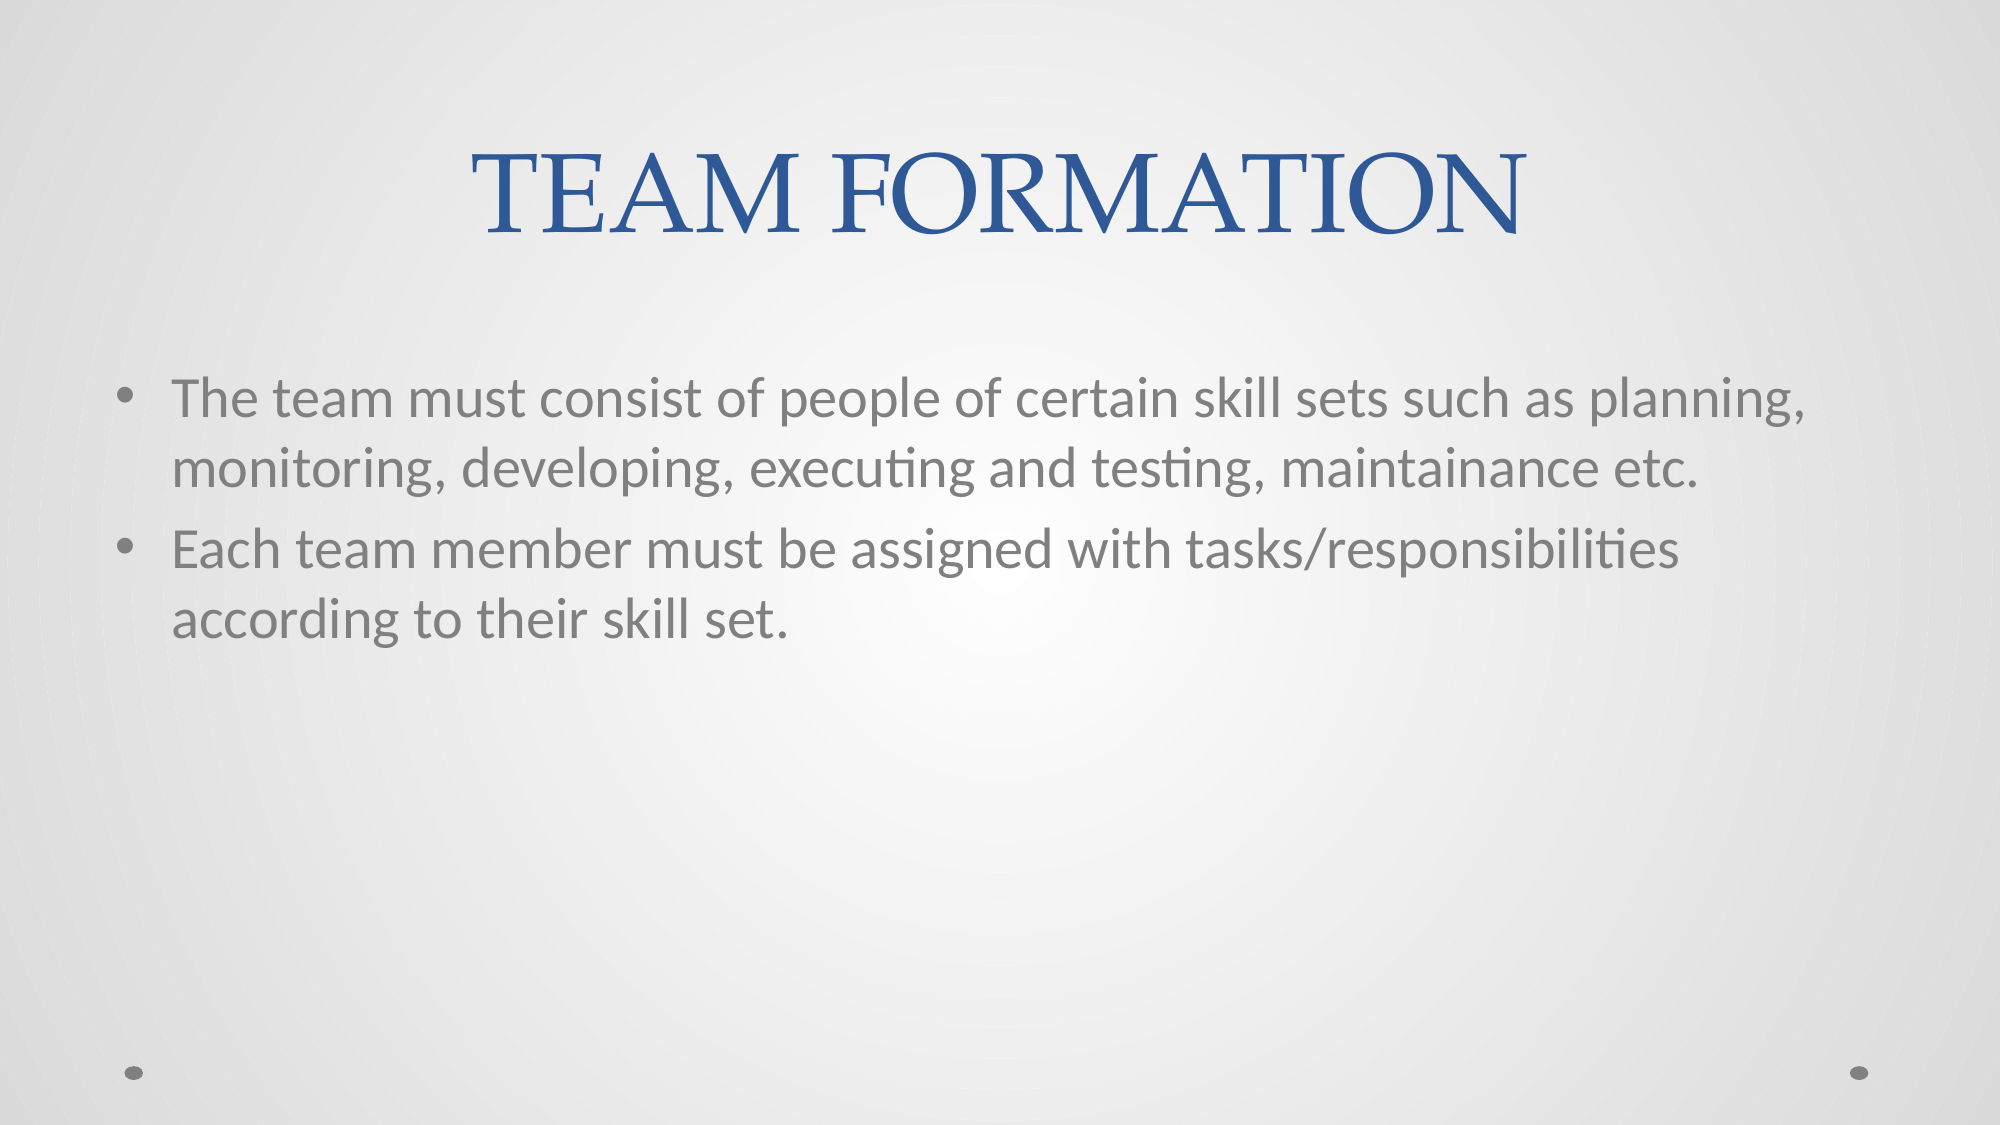

# TEAM FORMATION
The team must consist of people of certain skill sets such as planning, monitoring, developing, executing and testing, maintainance etc.
Each team member must be assigned with tasks/responsibilities according to their skill set.